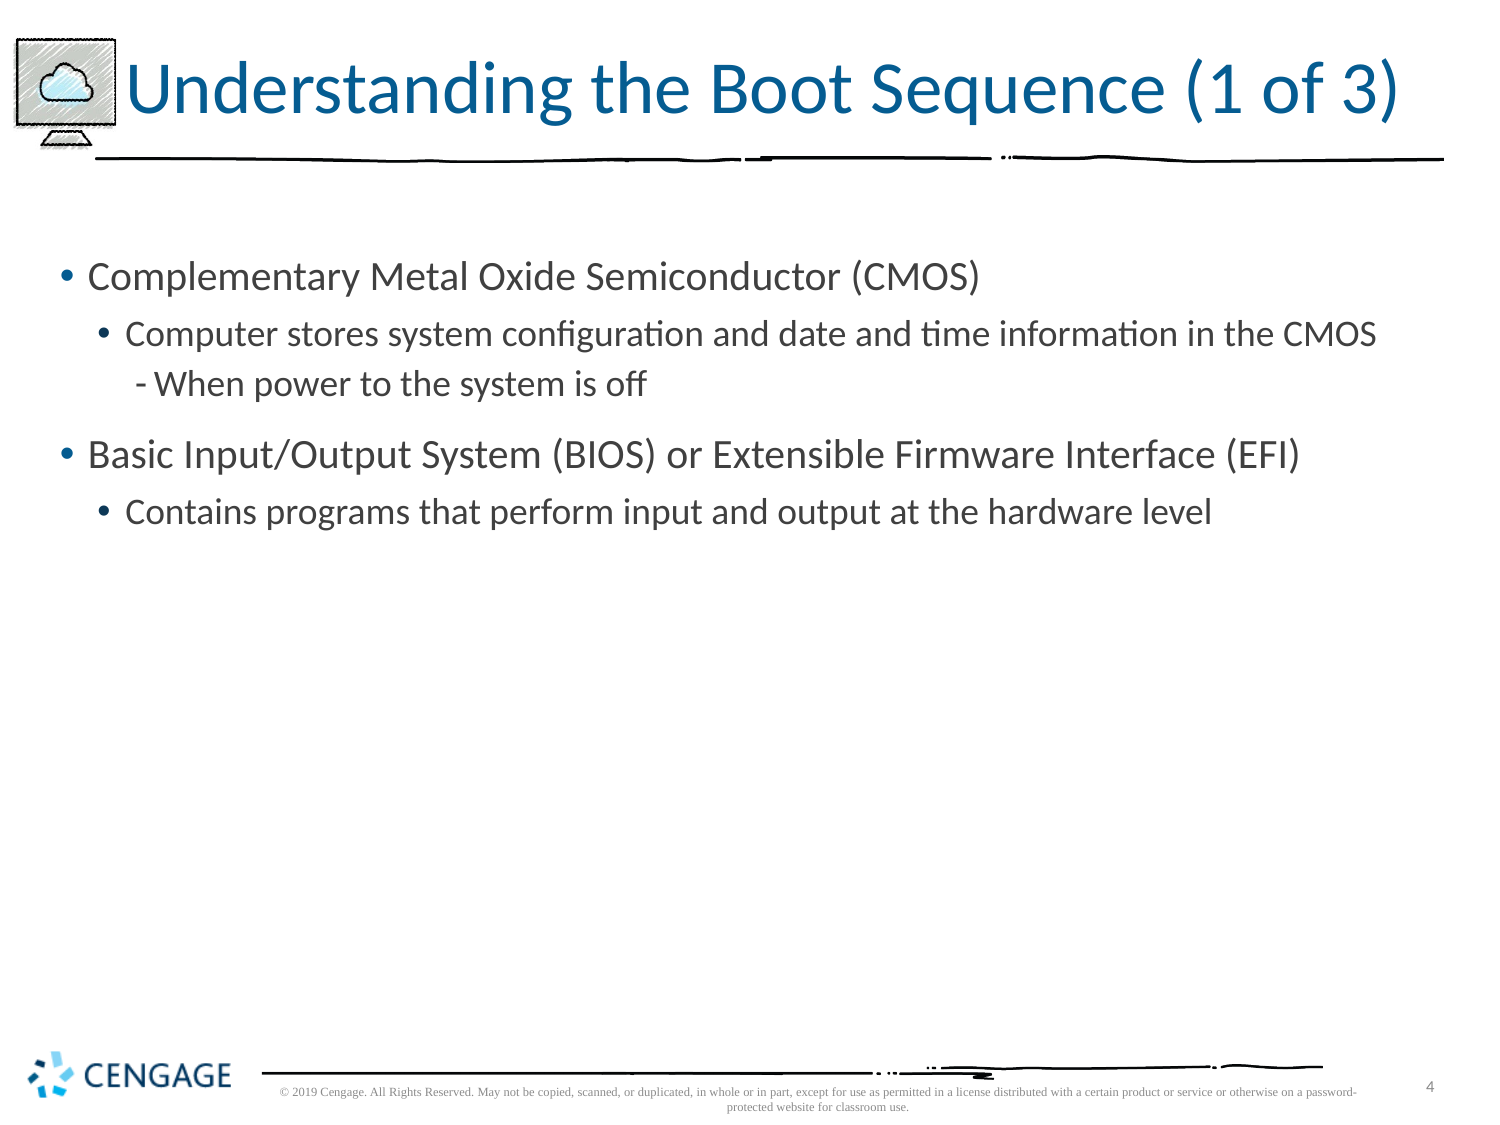

# Understanding the Boot Sequence (1 of 3)
Complementary Metal Oxide Semiconductor (CMOS)
Computer stores system configuration and date and time information in the CMOS
When power to the system is off
Basic Input/Output System (BIOS) or Extensible Firmware Interface (EFI)
Contains programs that perform input and output at the hardware level
4
© 2019 Cengage. All Rights Reserved. May not be copied, scanned, or duplicated, in whole or in part, except for use as permitted in a license distributed with a certain product or service or otherwise on a password-protected website for classroom use.